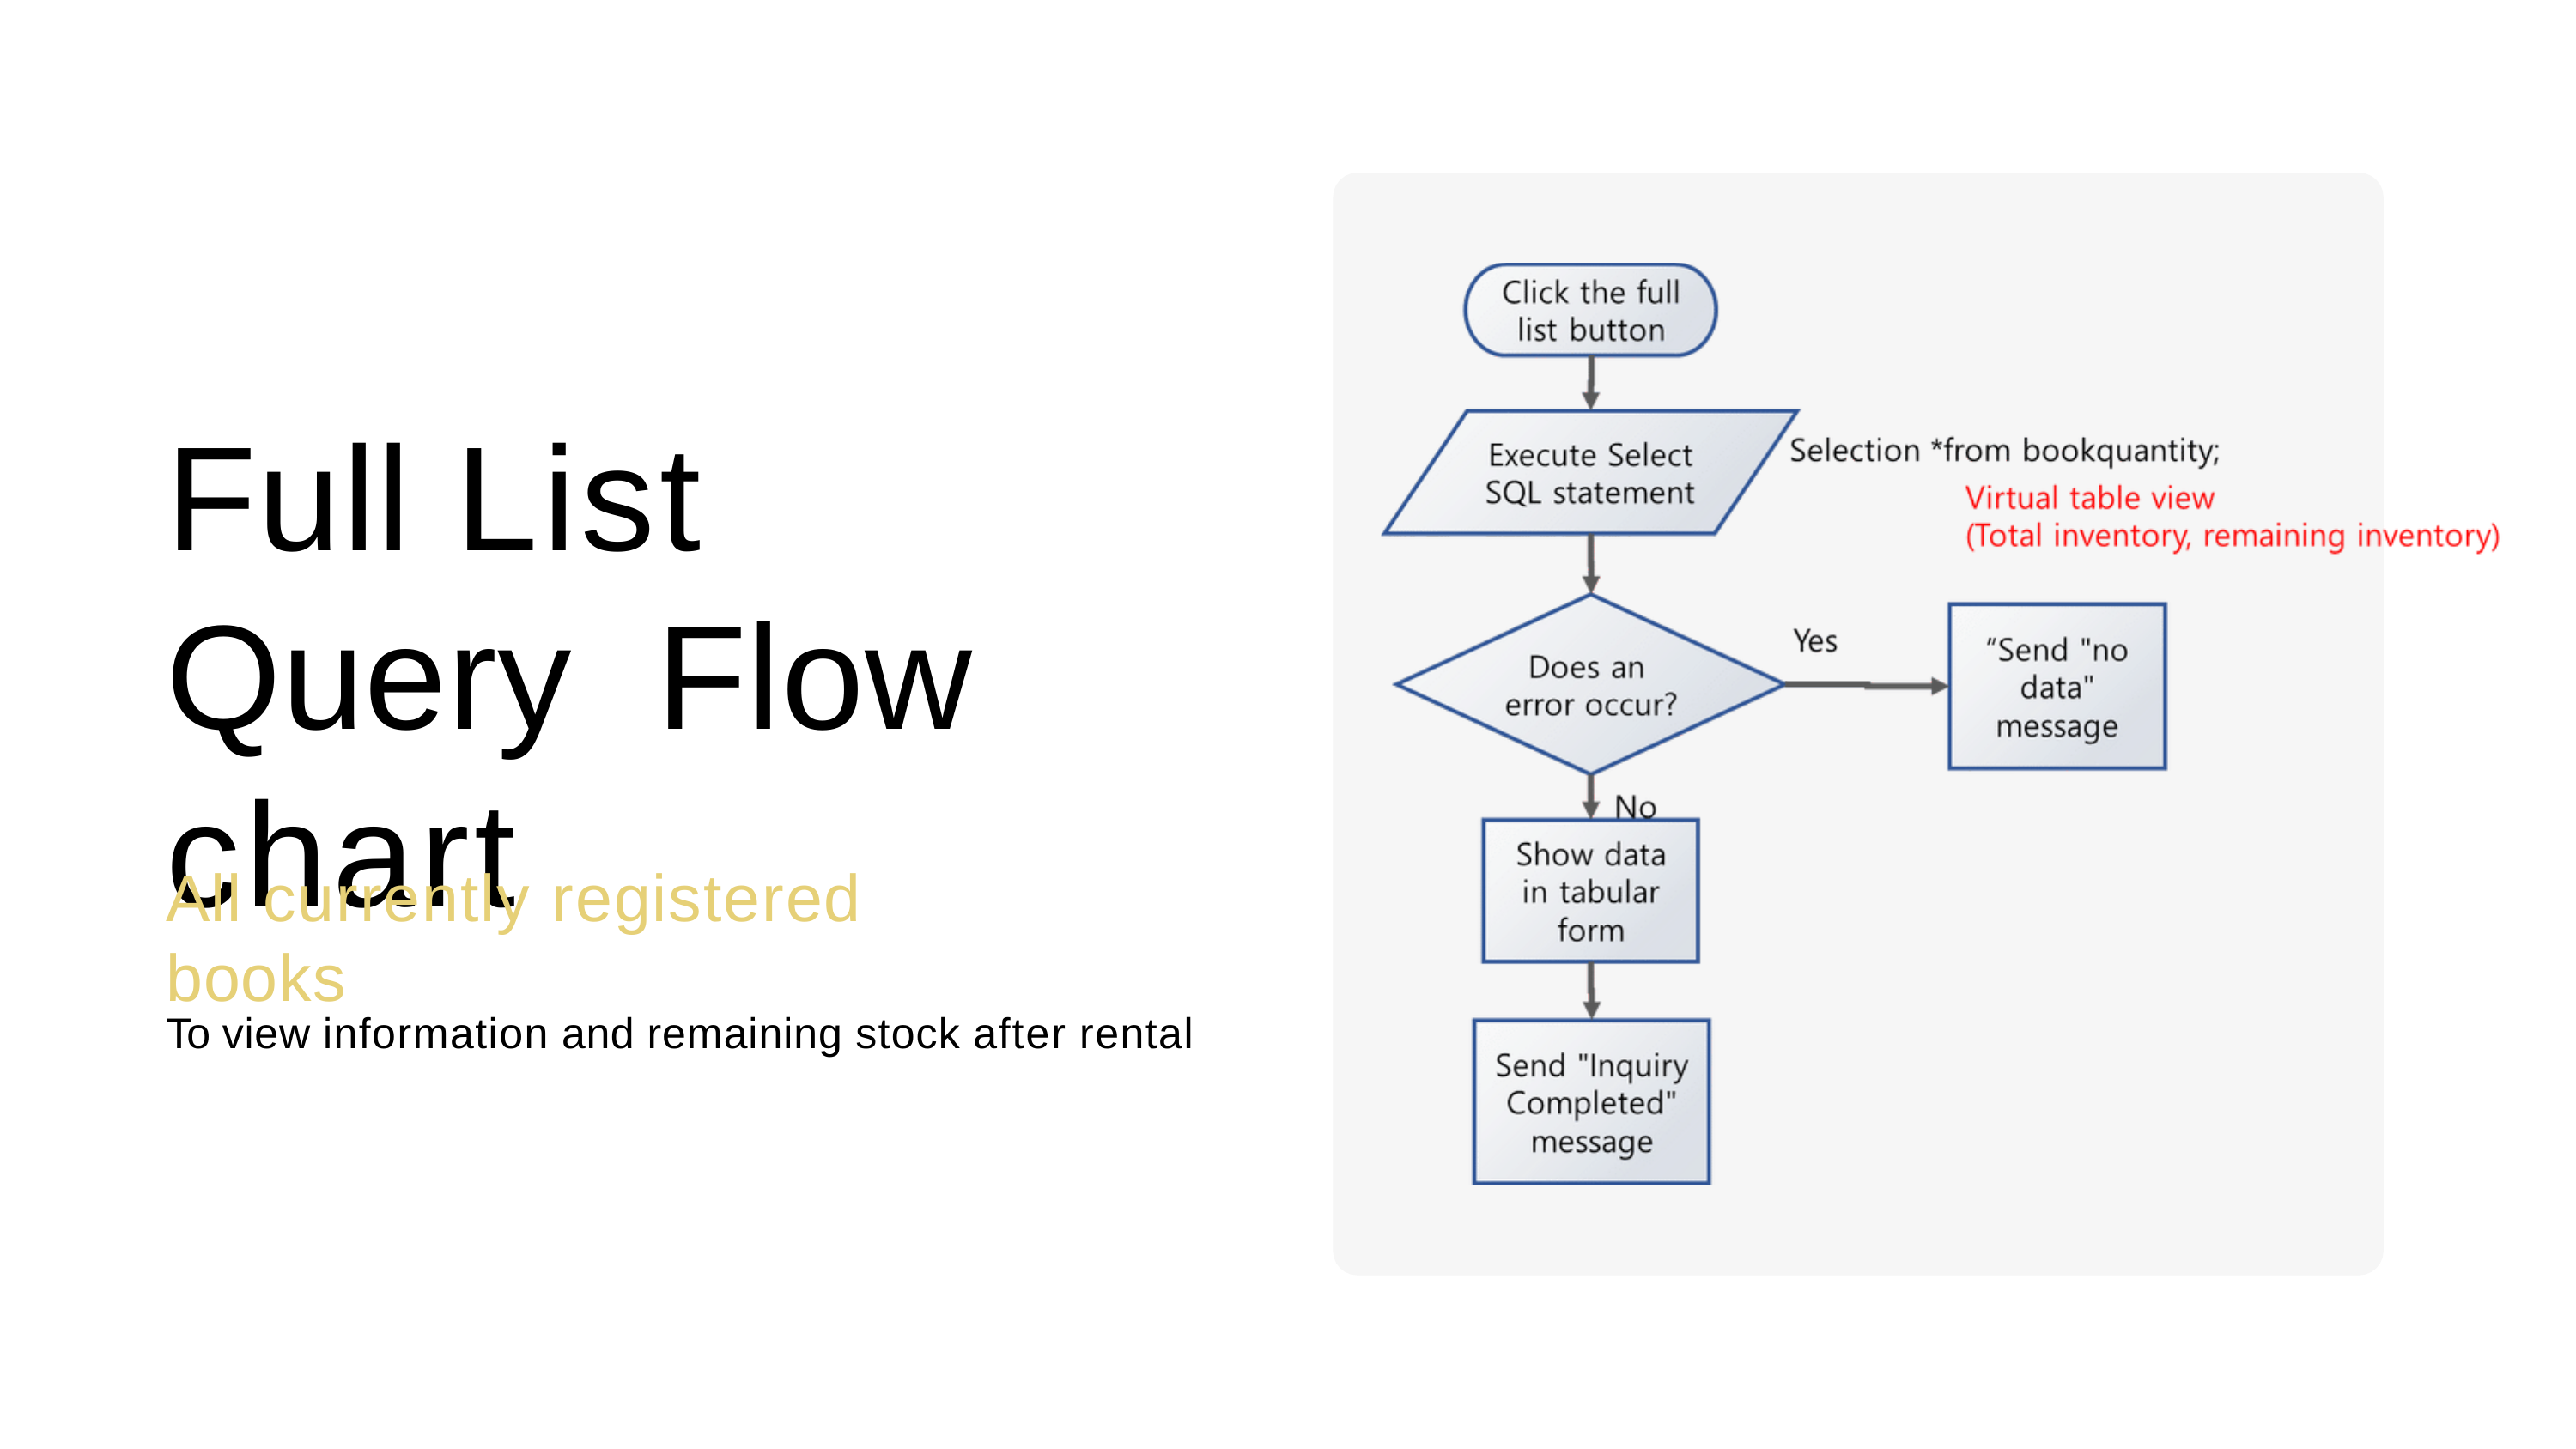

# Full List Query  Flow chart
All currently registered books
To view information and remaining stock after rental